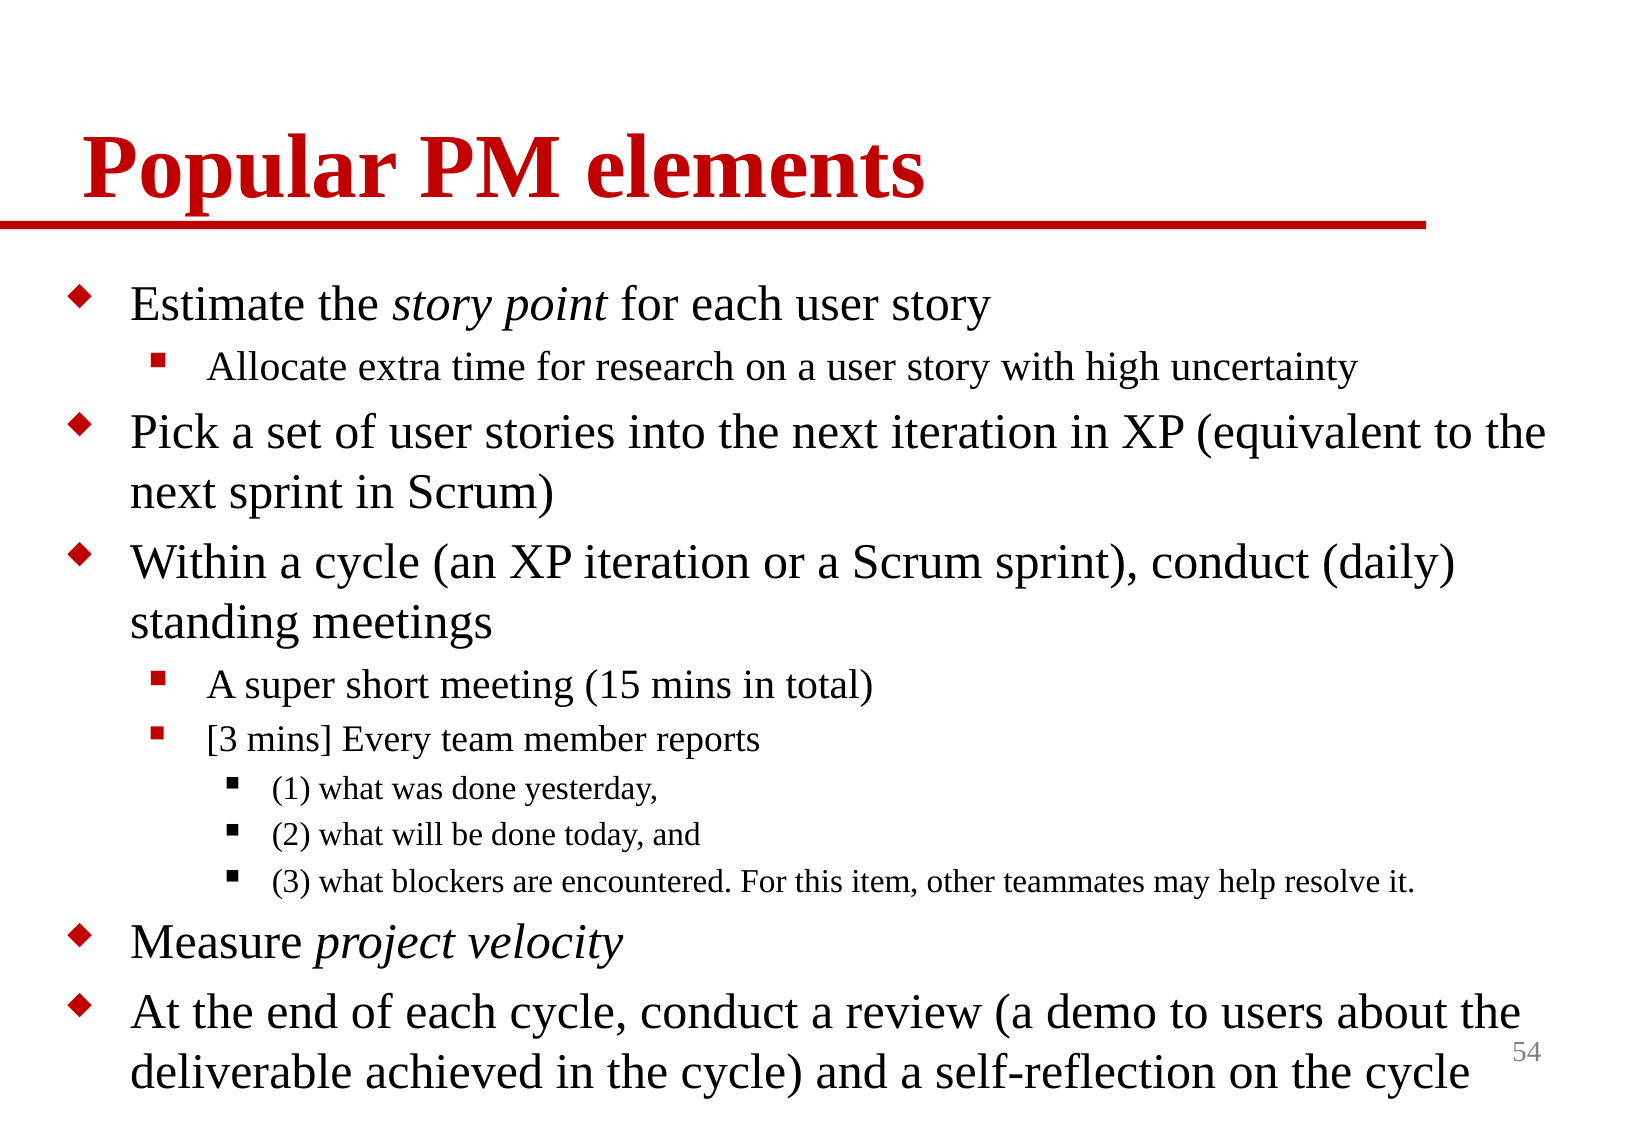

# Popular PM elements
Estimate the story point for each user story
Allocate extra time for research on a user story with high uncertainty
Pick a set of user stories into the next iteration in XP (equivalent to the next sprint in Scrum)
Within a cycle (an XP iteration or a Scrum sprint), conduct (daily) standing meetings
A super short meeting (15 mins in total)
[3 mins] Every team member reports
(1) what was done yesterday,
(2) what will be done today, and
(3) what blockers are encountered. For this item, other teammates may help resolve it.
Measure project velocity
At the end of each cycle, conduct a review (a demo to users about the deliverable achieved in the cycle) and a self-reflection on the cycle
54